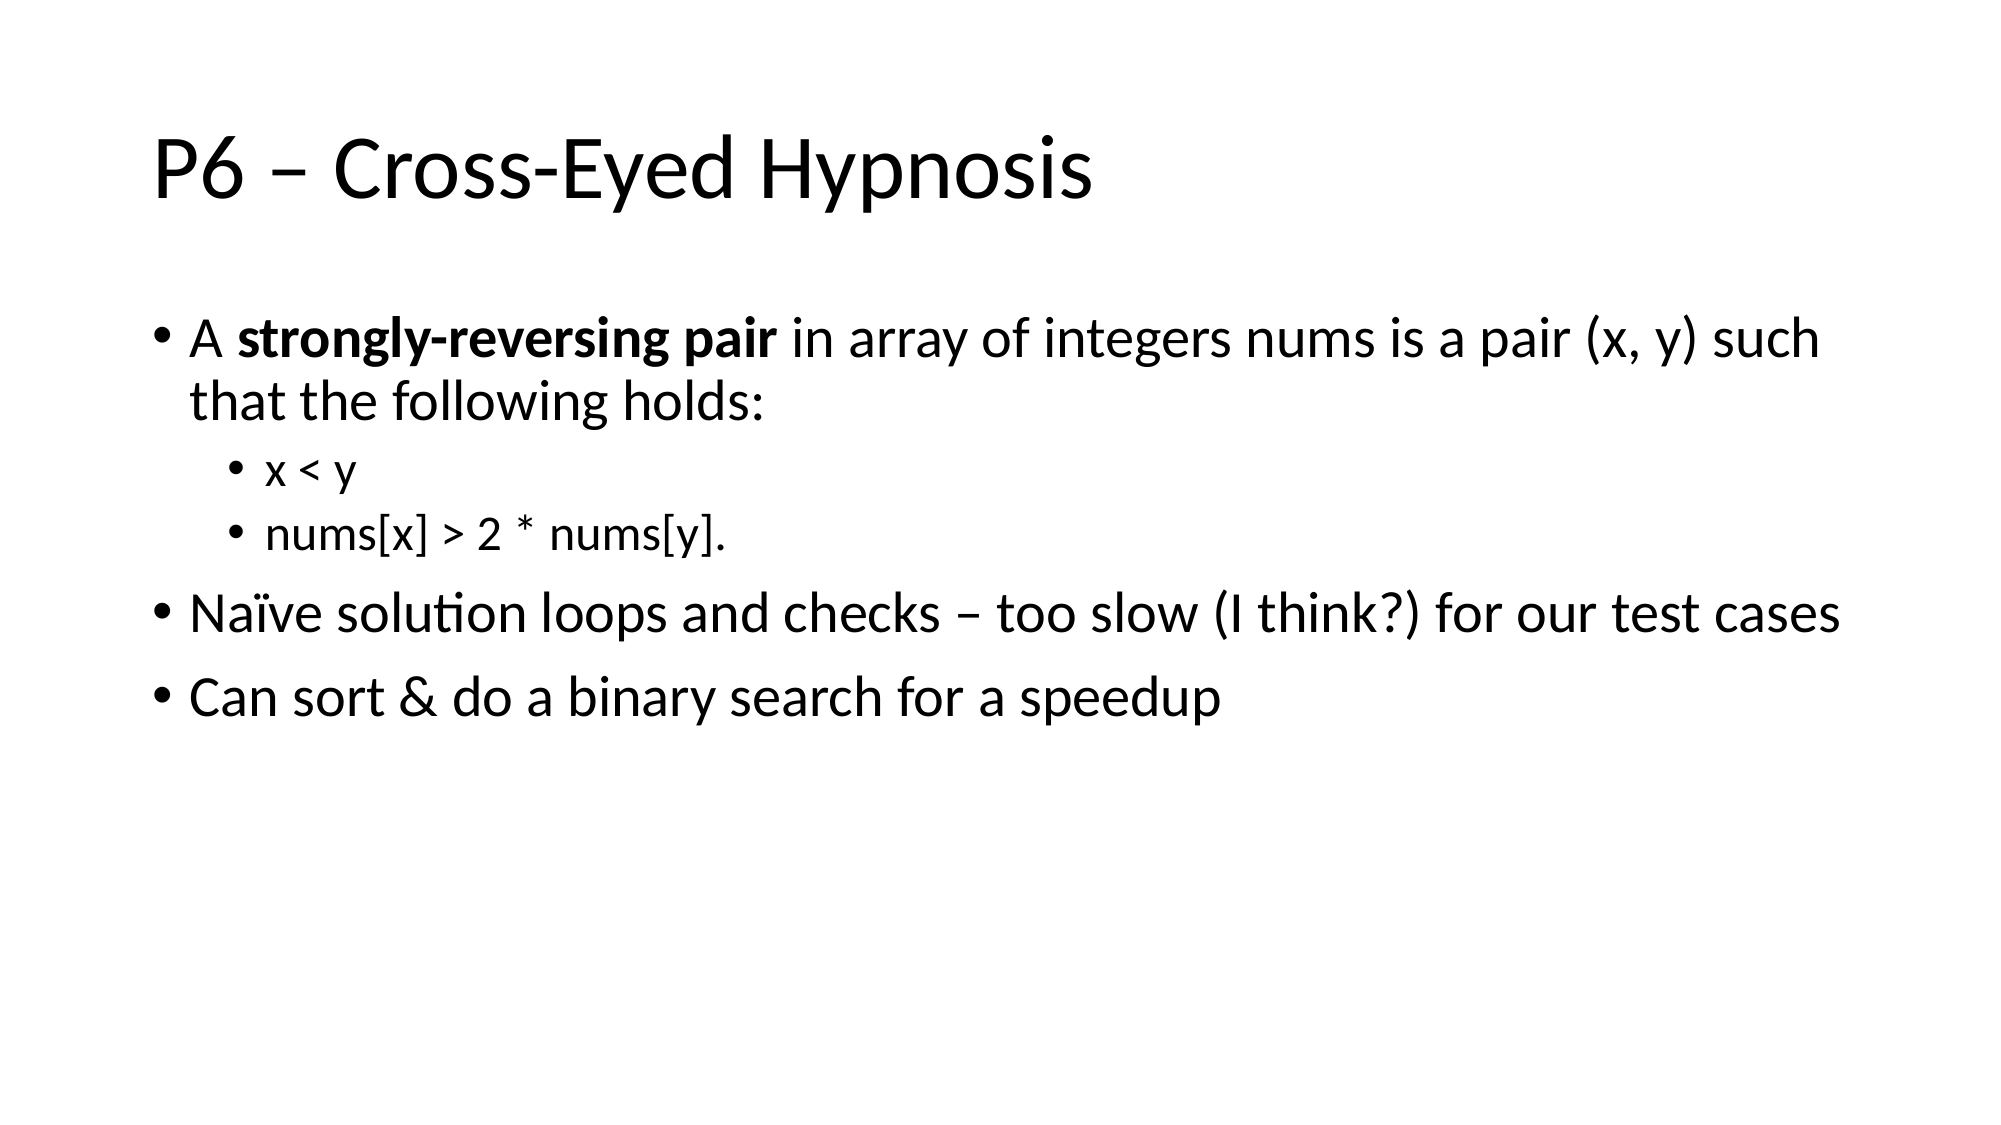

# P6 – Cross-Eyed Hypnosis
A strongly-reversing pair in array of integers nums is a pair (x, y) such that the following holds:
x < y
nums[x] > 2 * nums[y].
Naïve solution loops and checks – too slow (I think?) for our test cases
Can sort & do a binary search for a speedup